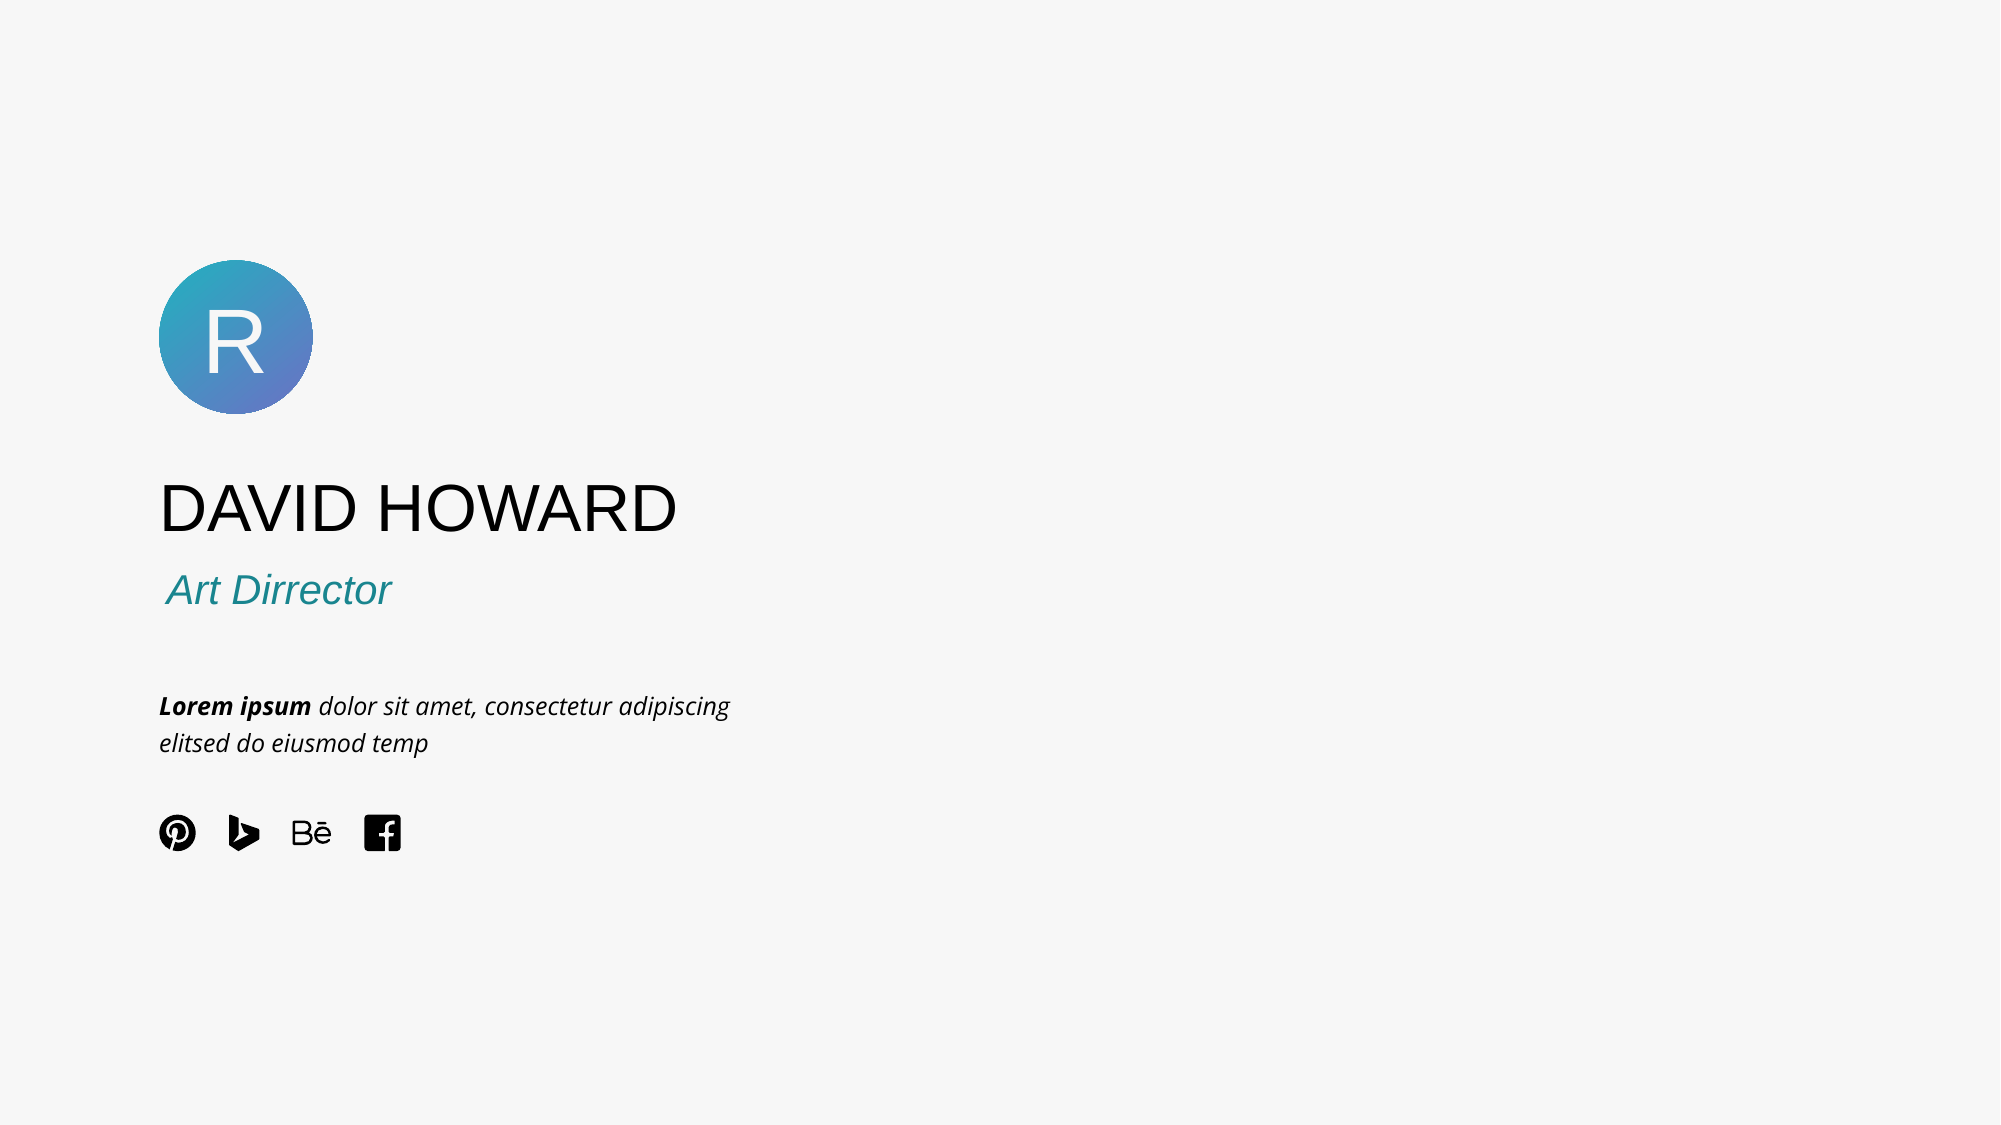

R
DAVID HOWARD
Art Dirrector
Lorem ipsum dolor sit amet, consectetur adipiscing elitsed do eiusmod temp